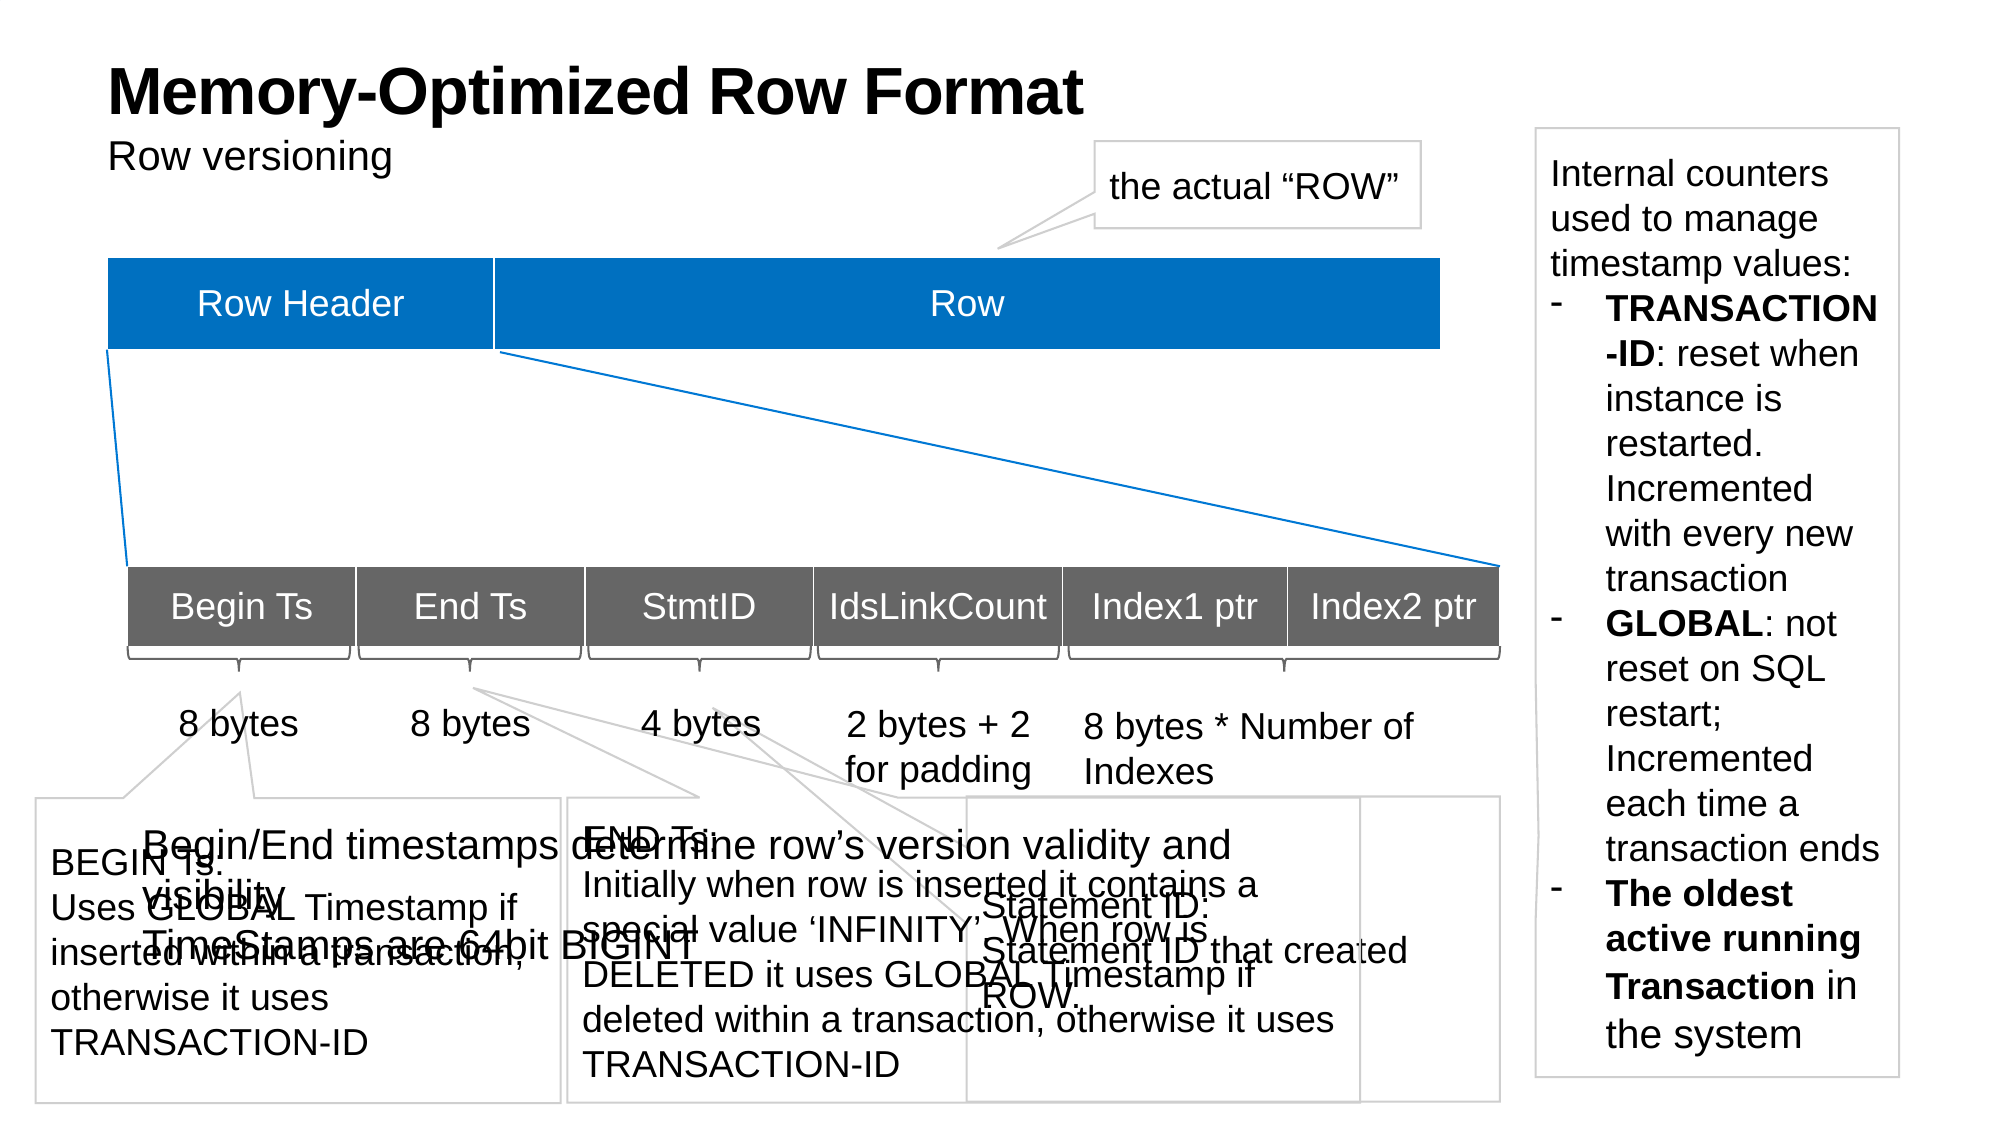

# Memory-Optimized Row Format
Internal counters used to manage timestamp values:
TRANSACTION-ID: reset when instance is restarted. Incremented with every new transaction
GLOBAL: not reset on SQL restart; Incremented each time a transaction ends
The oldest active running Transaction in the system
Row versioning
the actual “ROW”
| Row Header | Row |
| --- | --- |

| Begin Ts | End Ts | StmtID | IdsLinkCount | Index1 ptr | Index2 ptr |
| --- | --- | --- | --- | --- | --- |
8 bytes
4 bytes
8 bytes
2 bytes + 2 for padding
8 bytes * Number of Indexes
Statement ID:
Statement ID that created ROW.
END Ts:
Initially when row is inserted it contains a special value ‘INFINITY’. When row is DELETED it uses GLOBAL Timestamp if deleted within a transaction, otherwise it uses TRANSACTION-ID
BEGIN Ts:
Uses GLOBAL Timestamp if inserted within a transaction, otherwise it uses TRANSACTION-ID
Begin/End timestamps determine row’s version validity and visibility
TimeStamps are 64bit BIGINT